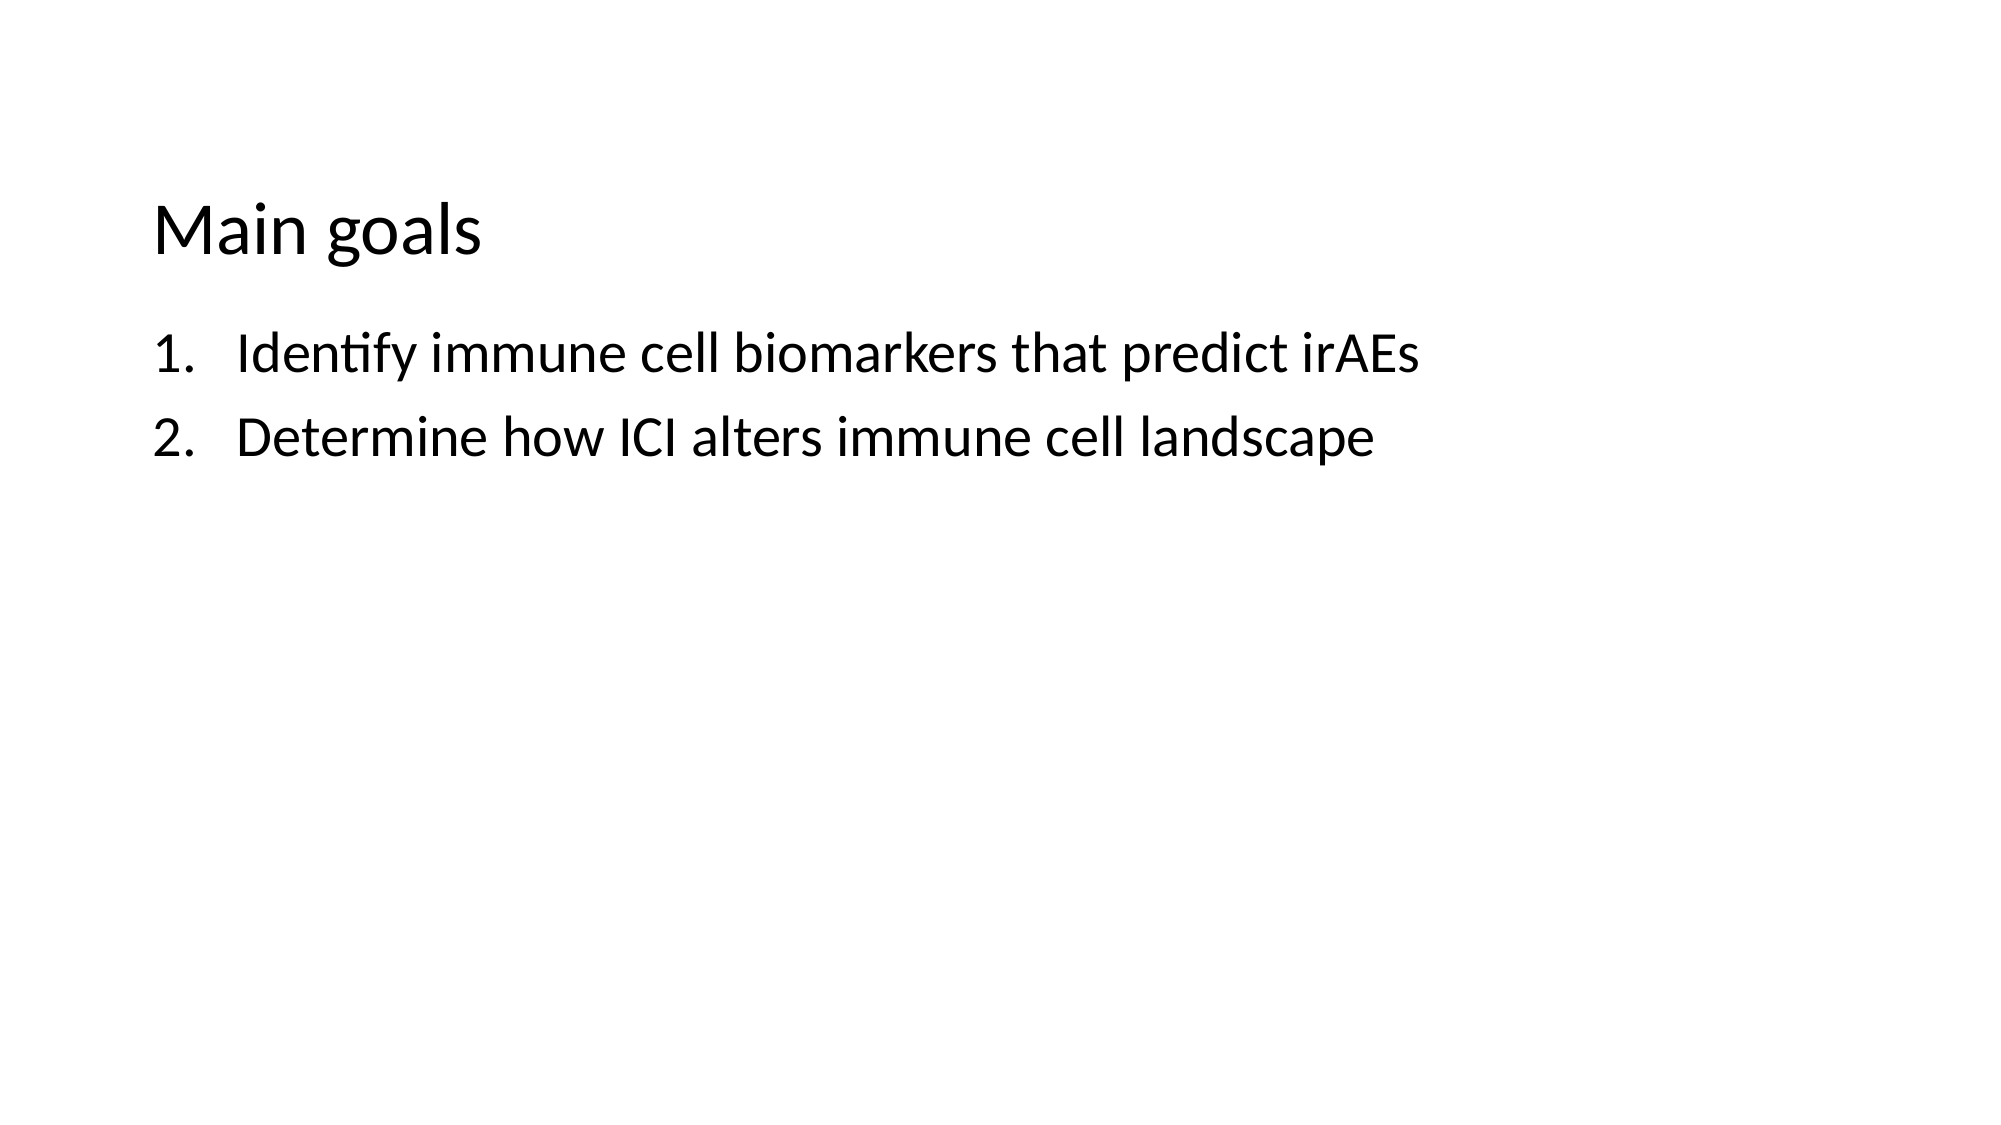

# Main goals
Identify immune cell biomarkers that predict irAEs
Determine how ICI alters immune cell landscape